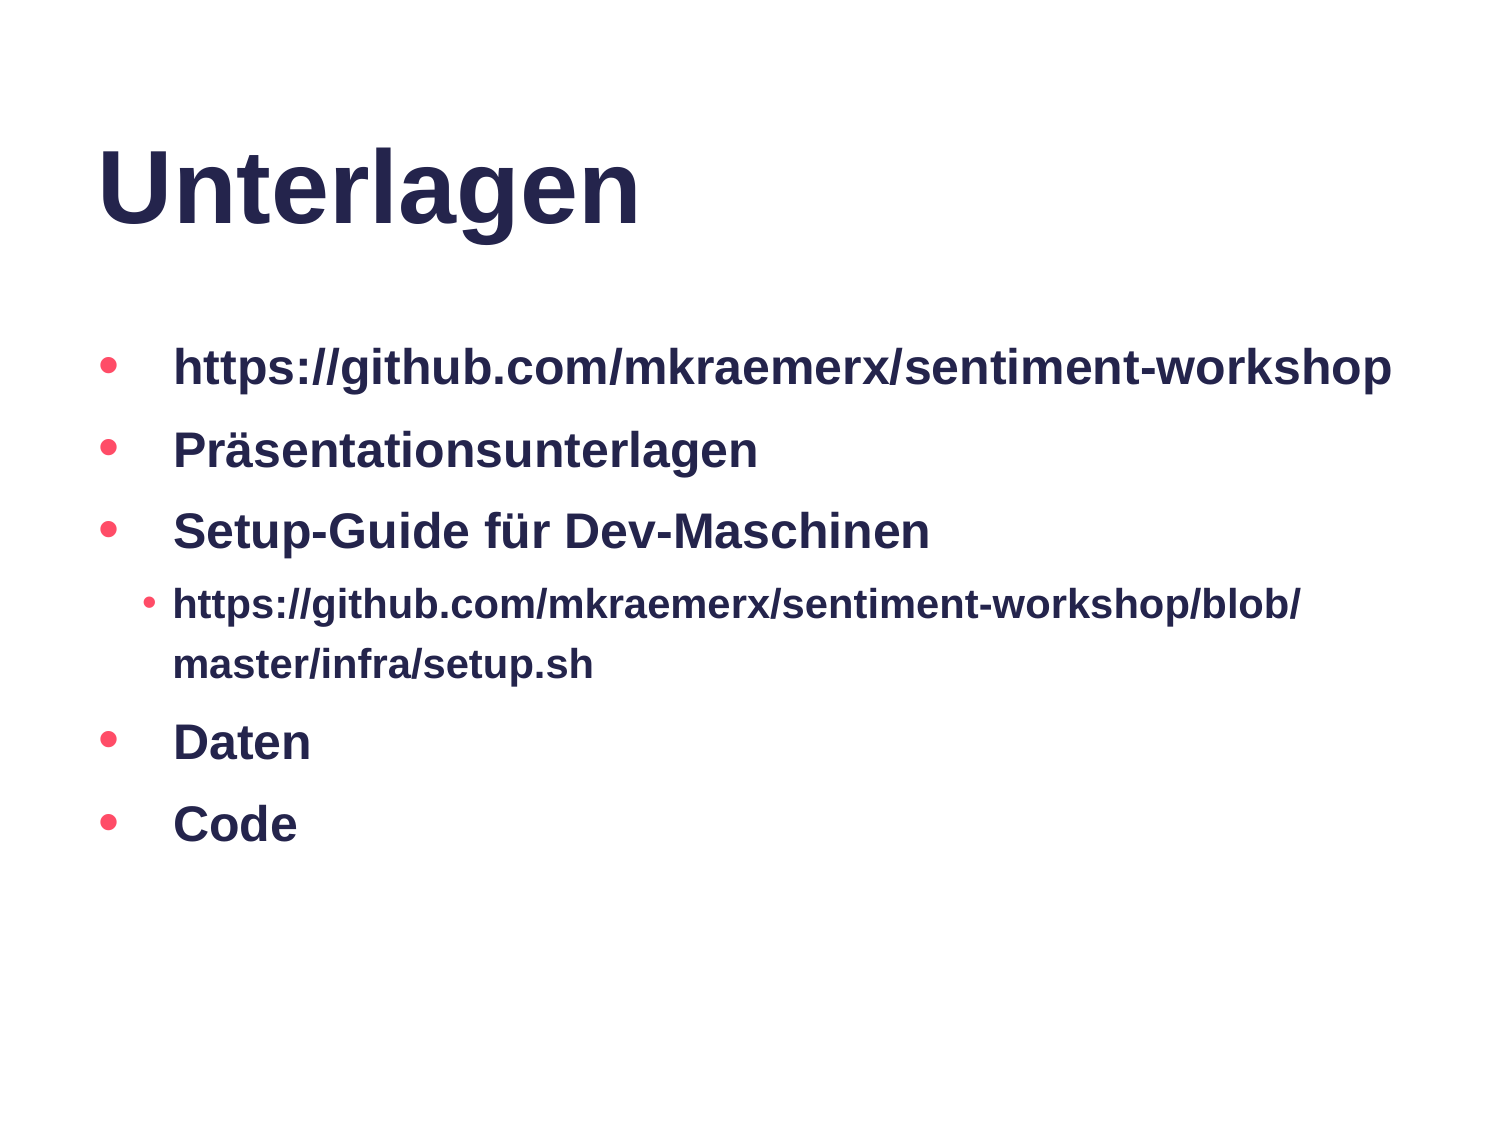

# Unterlagen
https://github.com/mkraemerx/sentiment-workshop
Präsentationsunterlagen
Setup-Guide für Dev-Maschinen
https://github.com/mkraemerx/sentiment-workshop/blob/master/infra/setup.sh
Daten
Code